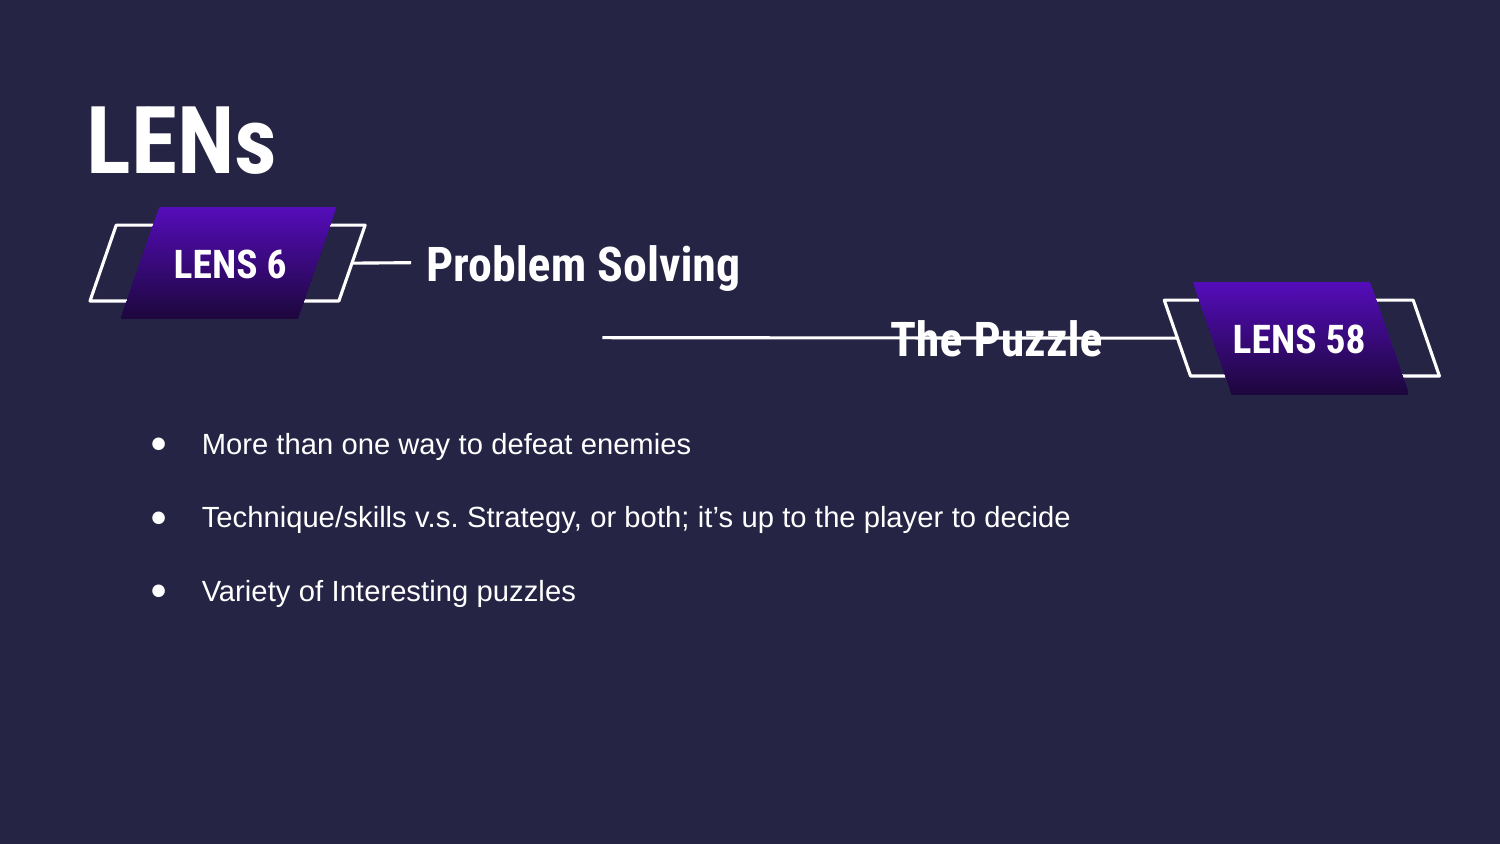

# LENs

Problem Solving
LENS 6

The Puzzle
LENS 58

More than one way to defeat enemies
Technique/skills v.s. Strategy, or both; it’s up to the player to decide
Variety of Interesting puzzles